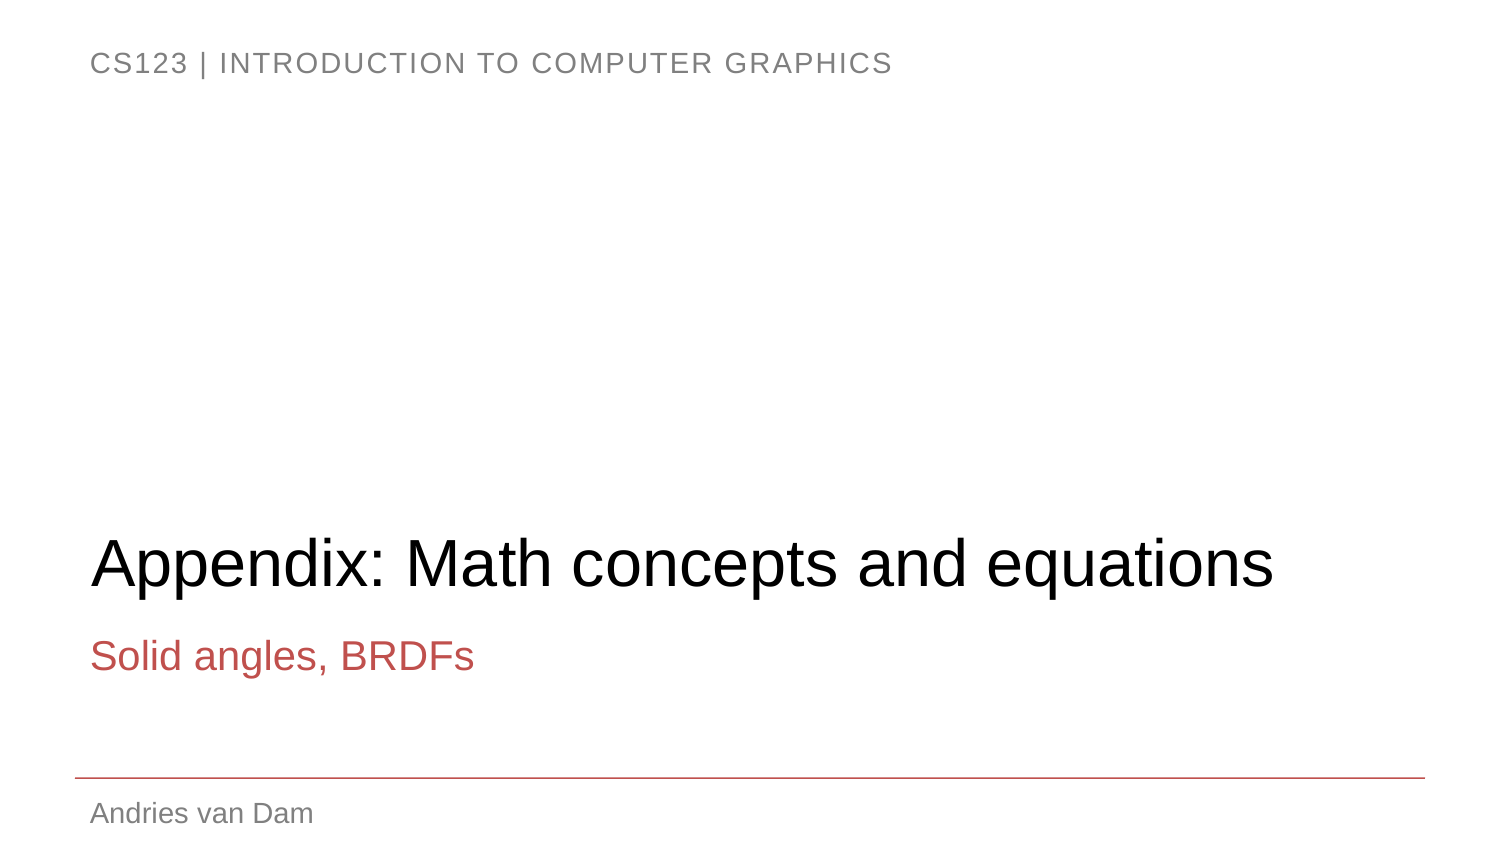

# Appendix: Math concepts and equations
Solid angles, BRDFs